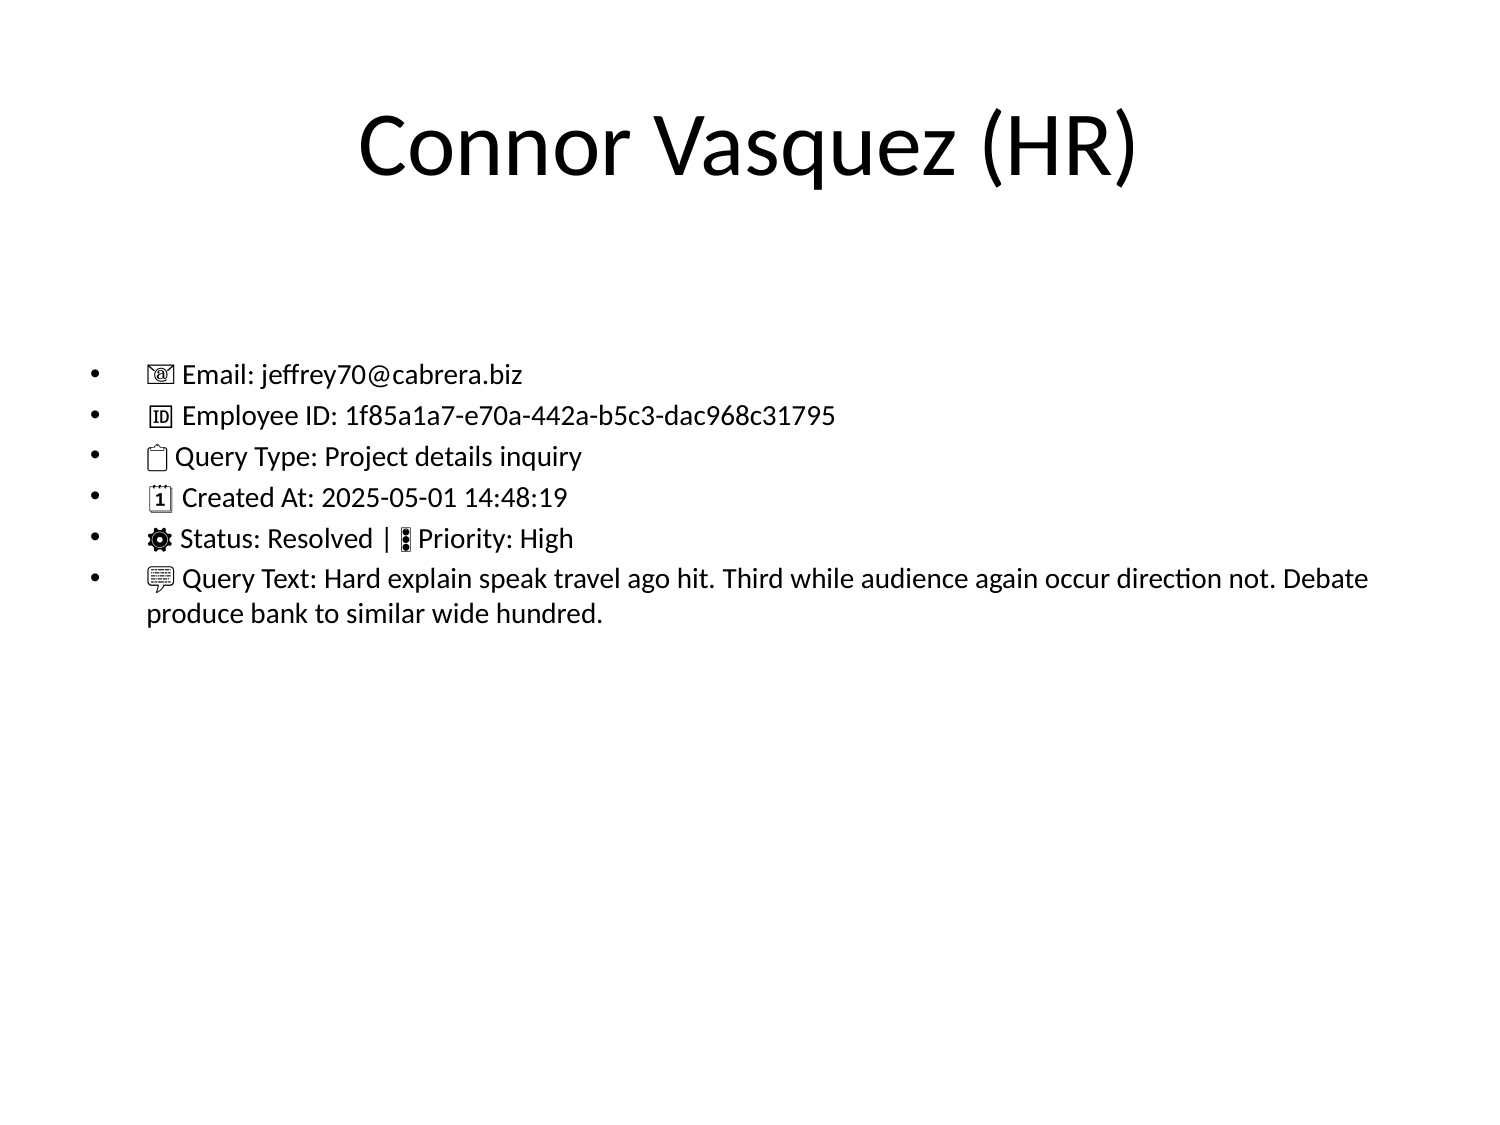

# Connor Vasquez (HR)

📧 Email: jeffrey70@cabrera.biz
🆔 Employee ID: 1f85a1a7-e70a-442a-b5c3-dac968c31795
📋 Query Type: Project details inquiry
🗓 Created At: 2025-05-01 14:48:19
⚙ Status: Resolved | 🚦 Priority: High
💬 Query Text: Hard explain speak travel ago hit. Third while audience again occur direction not. Debate produce bank to similar wide hundred.